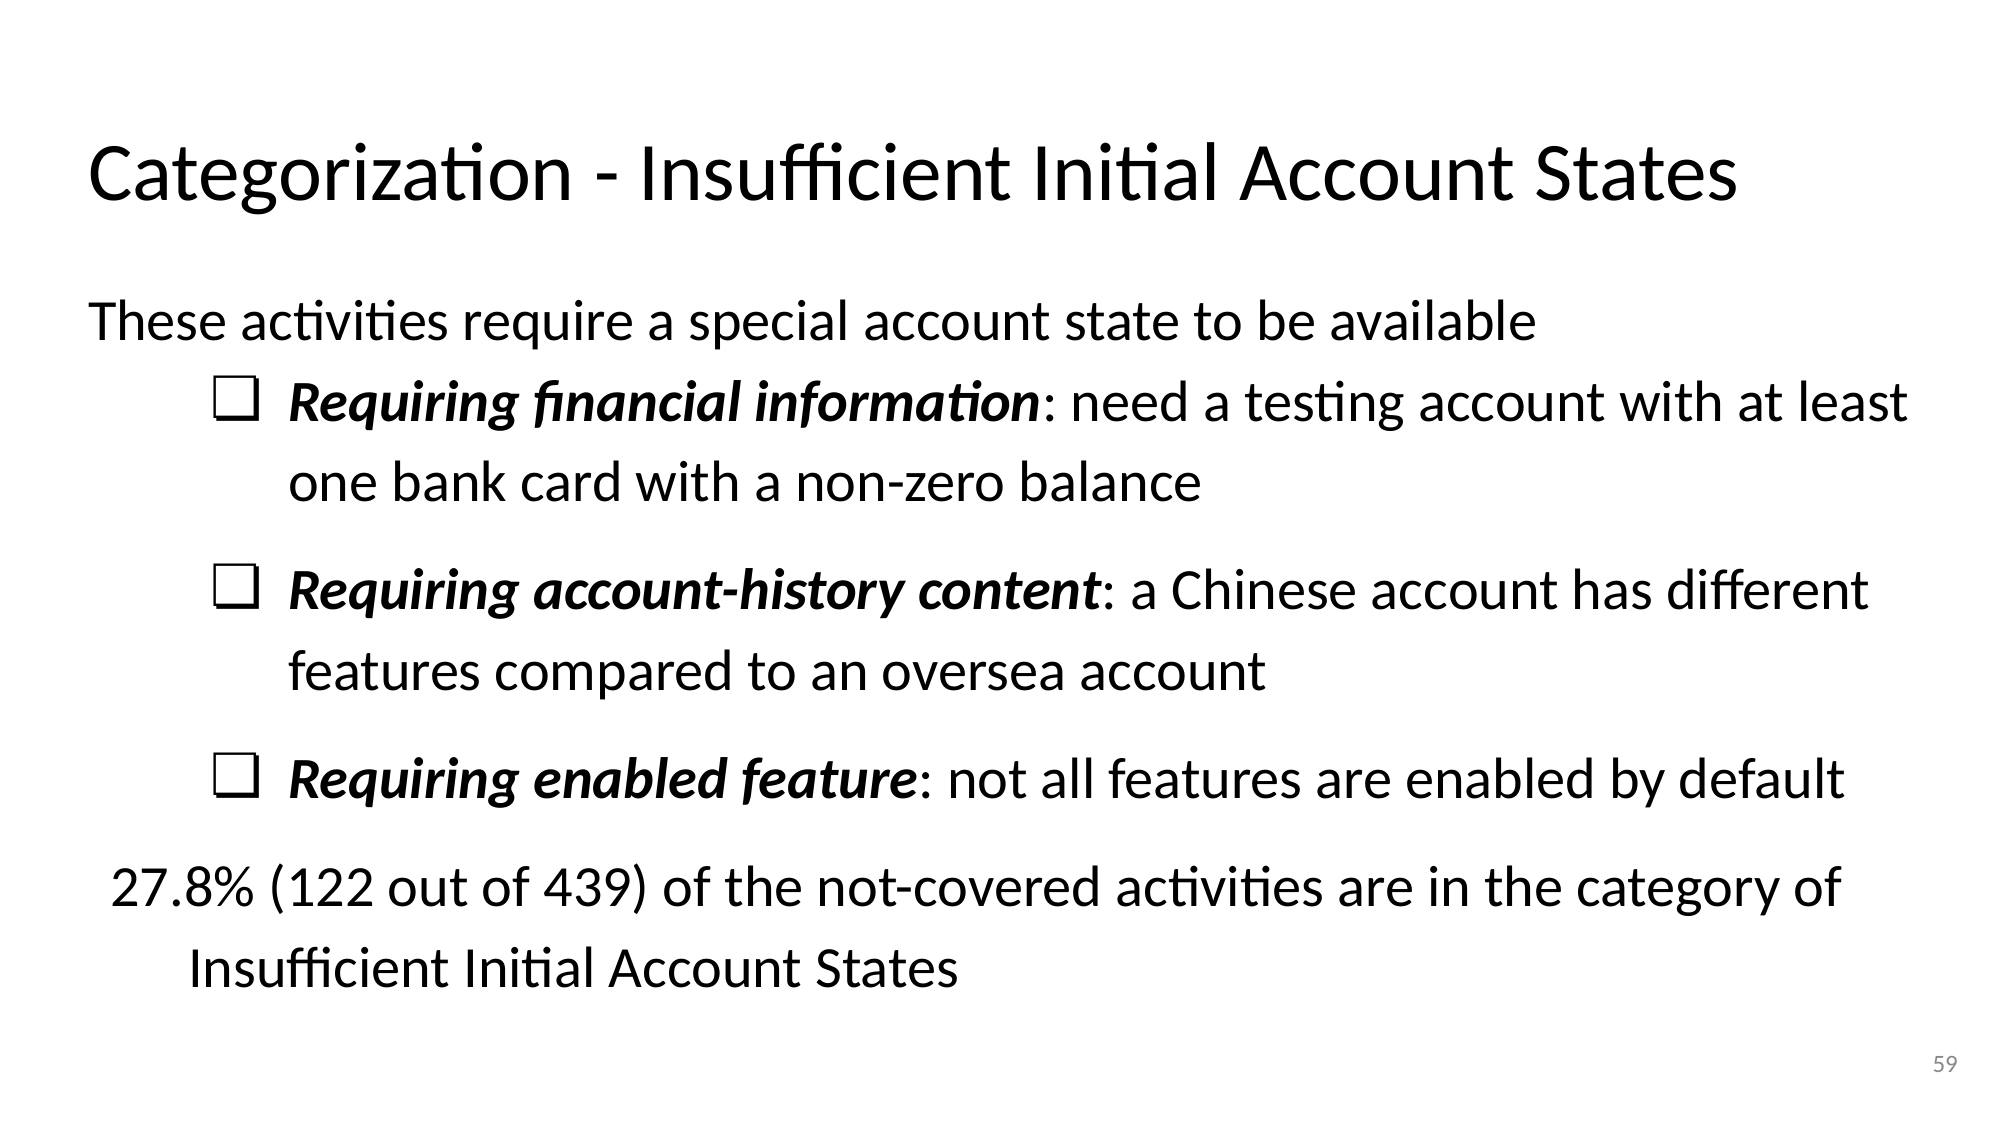

# Categorization - Insufficient Initial Account States
These activities require a special account state to be available
Requiring financial information: need a testing account with at least one bank card with a non-zero balance
Requiring account-history content: a Chinese account has different features compared to an oversea account
Requiring enabled feature: not all features are enabled by default
27.8% (122 out of 439) of the not-covered activities are in the category of Insufficient Initial Account States
59